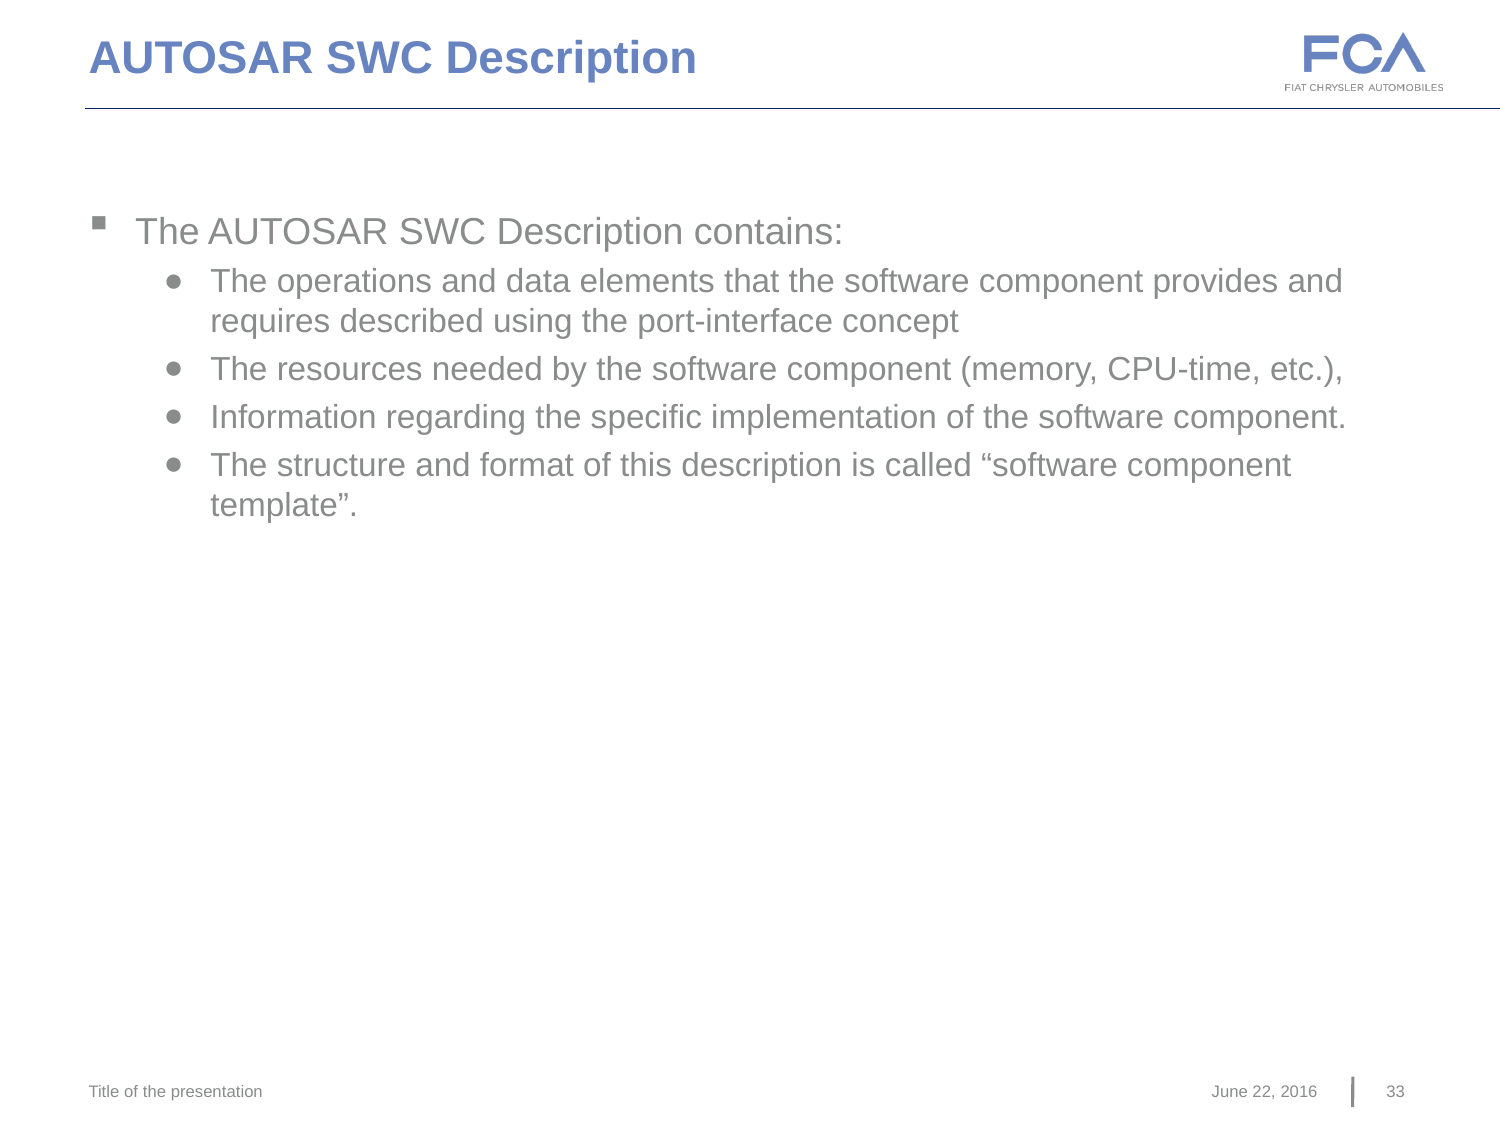

AUTOSAR SWC Description
The AUTOSAR SWC Description contains:
The operations and data elements that the software component provides and requires described using the port-interface concept
The resources needed by the software component (memory, CPU-time, etc.),
Information regarding the specific implementation of the software component.
The structure and format of this description is called “software component template”.
Title of the presentation
June 22, 2016
33